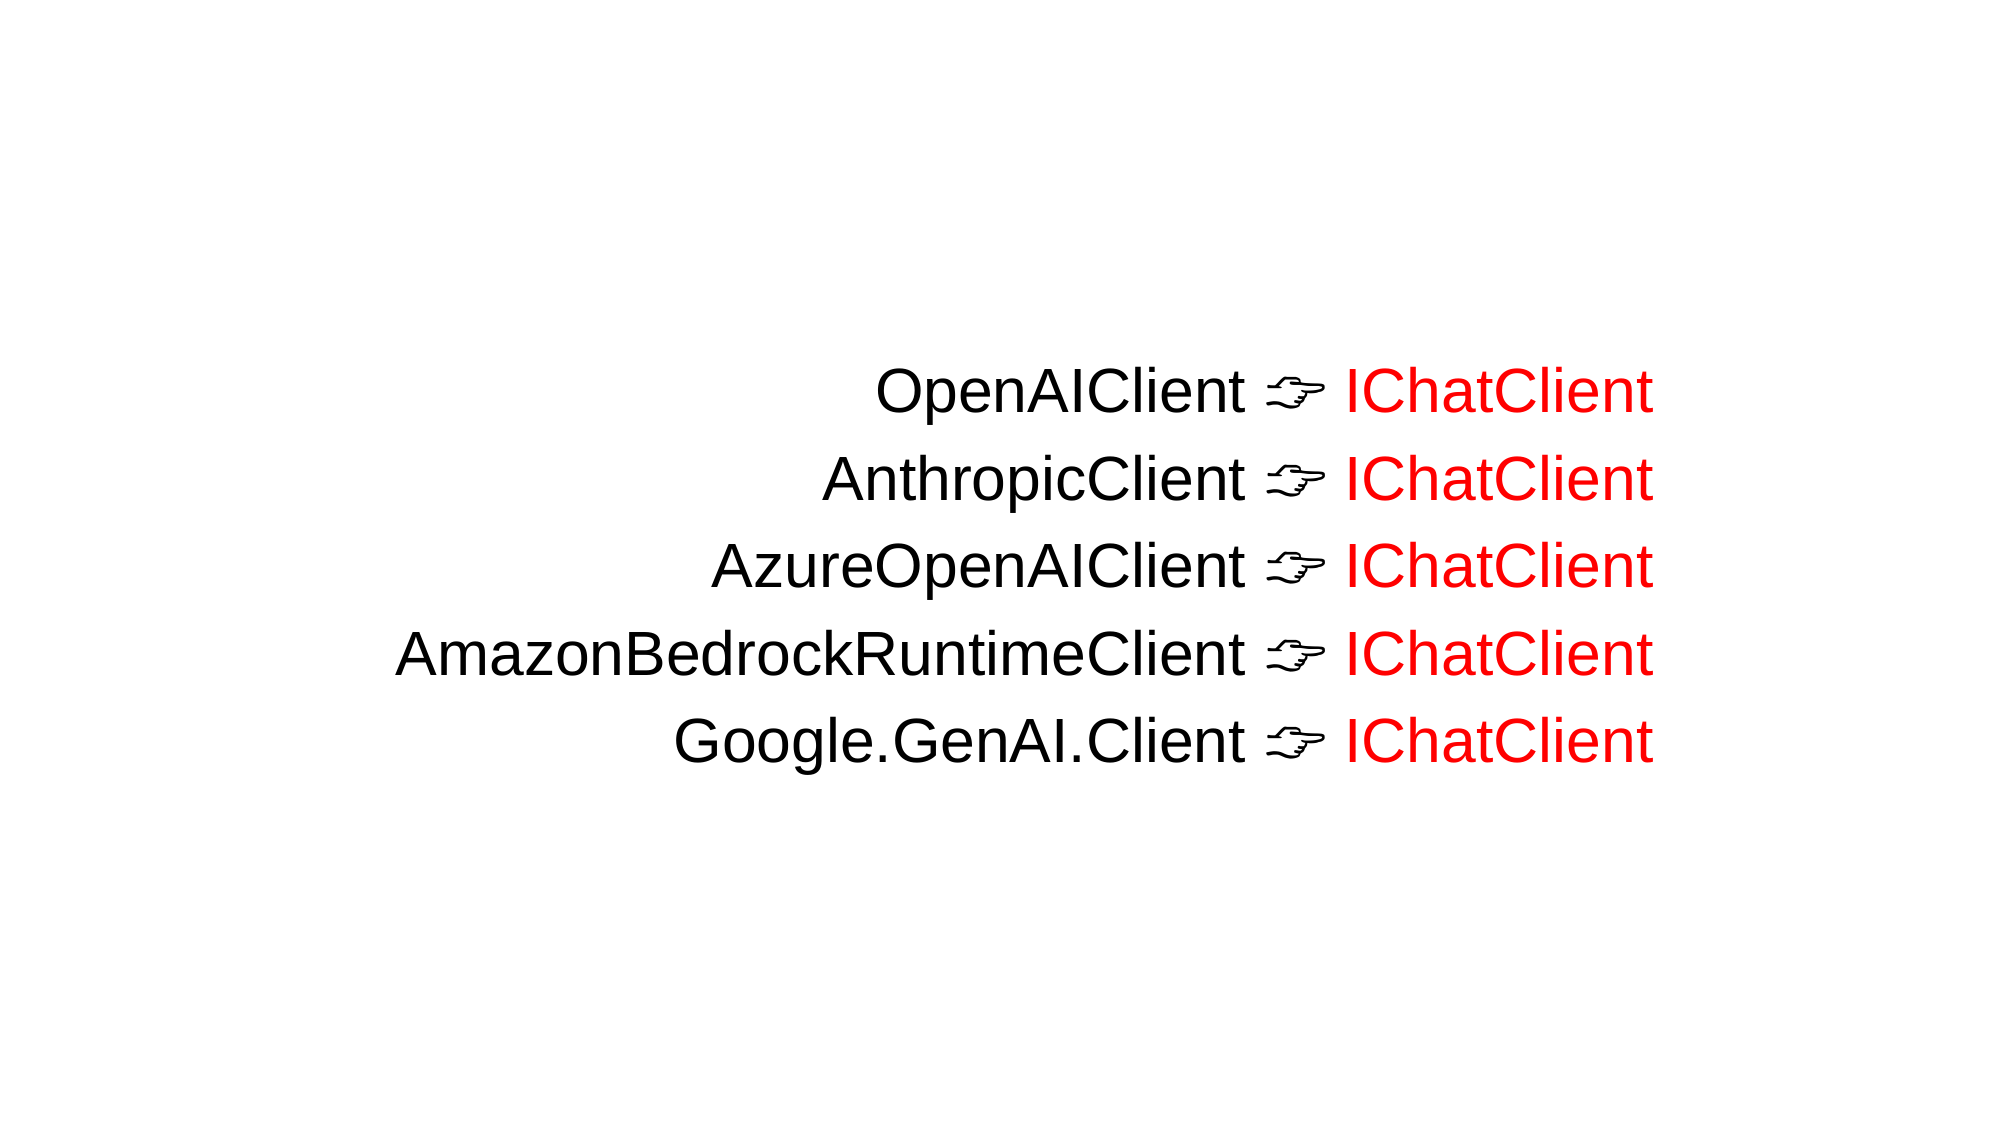

OpenAIClient 👉
AnthropicClient 👉
AzureOpenAIClient 👉
AmazonBedrockRuntimeClient 👉
Google.GenAI.Client 👉
 IChatClient
 IChatClient
 IChatClient
 IChatClient
 IChatClient